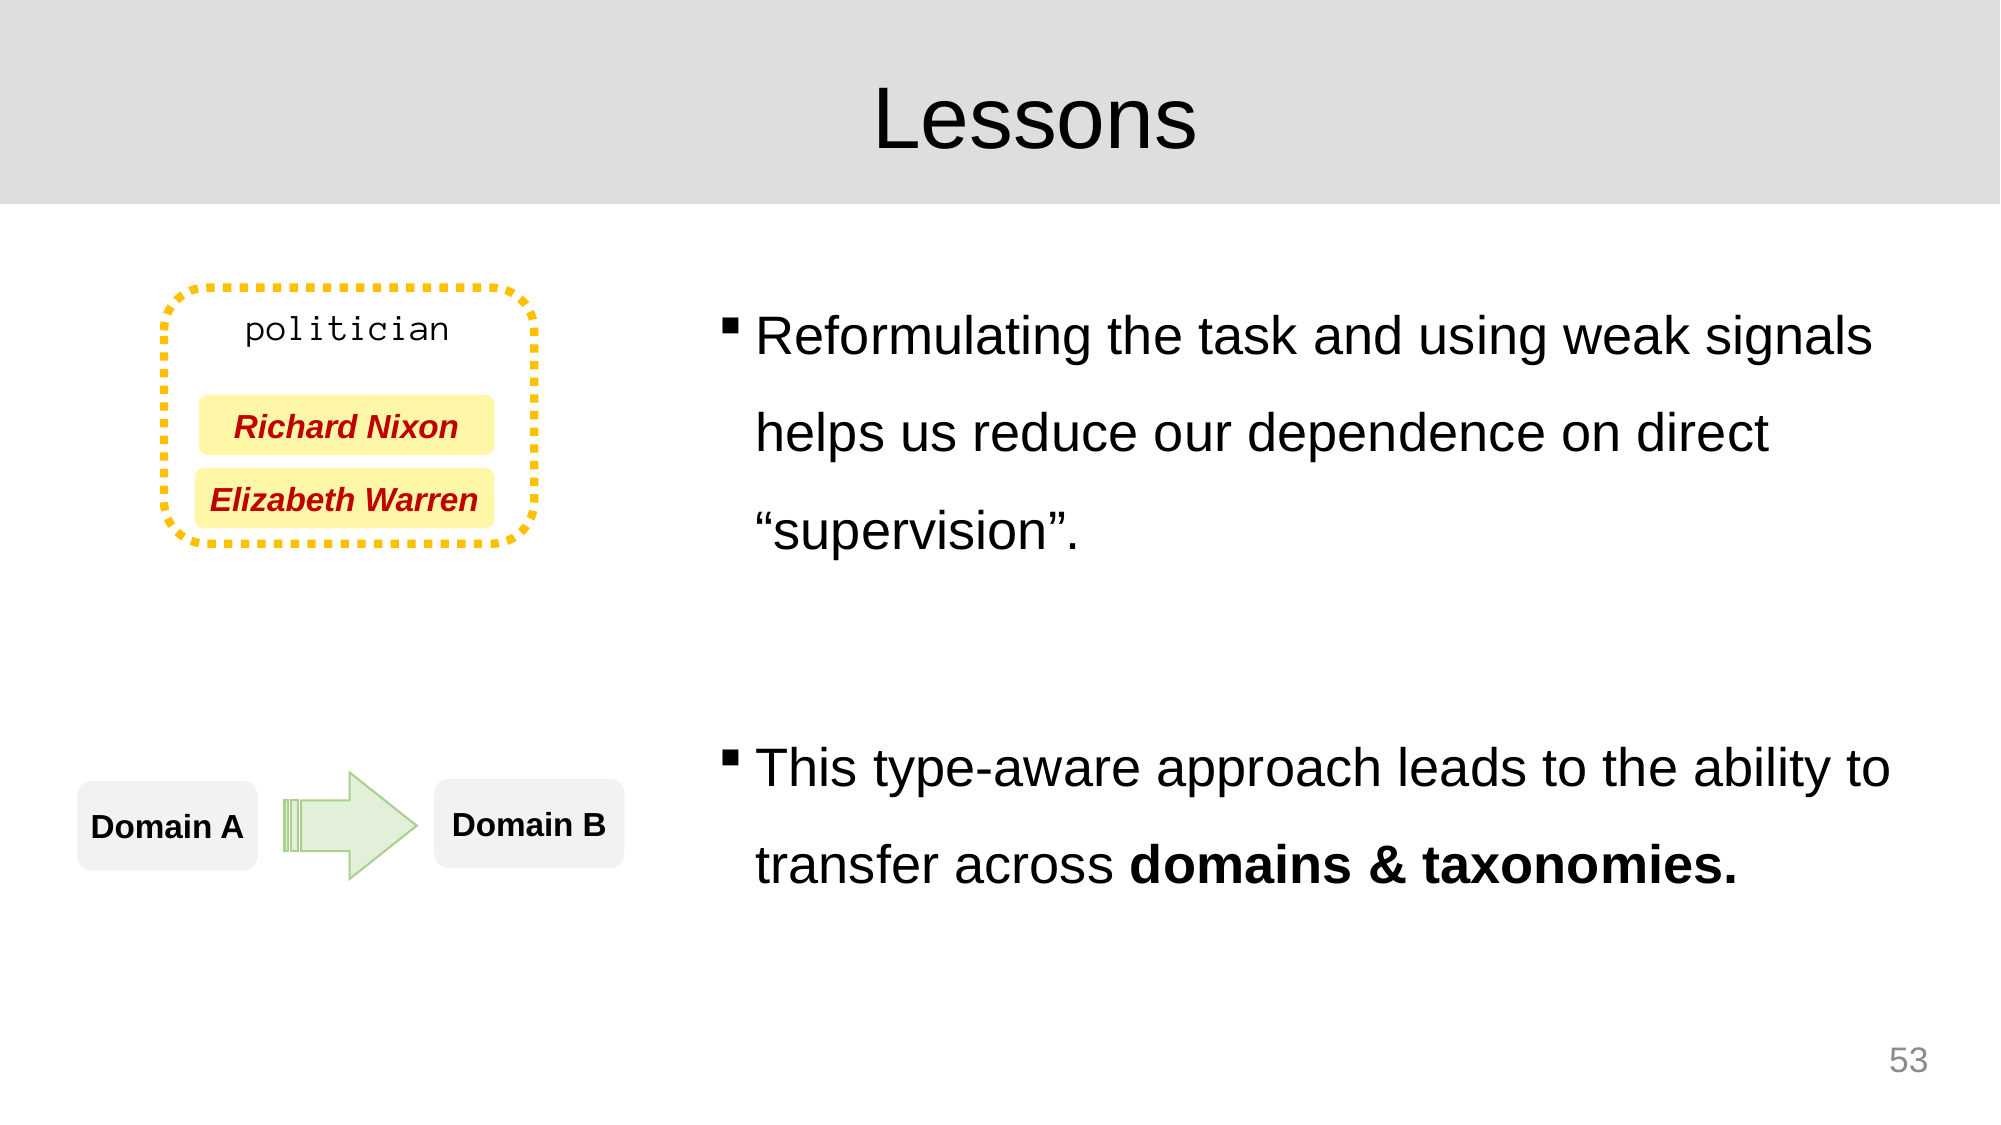

# Lessons
Reformulating the task and using weak signals helps us reduce our dependence on direct “supervision”.

This type-aware approach leads to the ability to transfer across domains & taxonomies.

politician

Richard Nixon
Elizabeth Warren

Domain B
Domain A
53